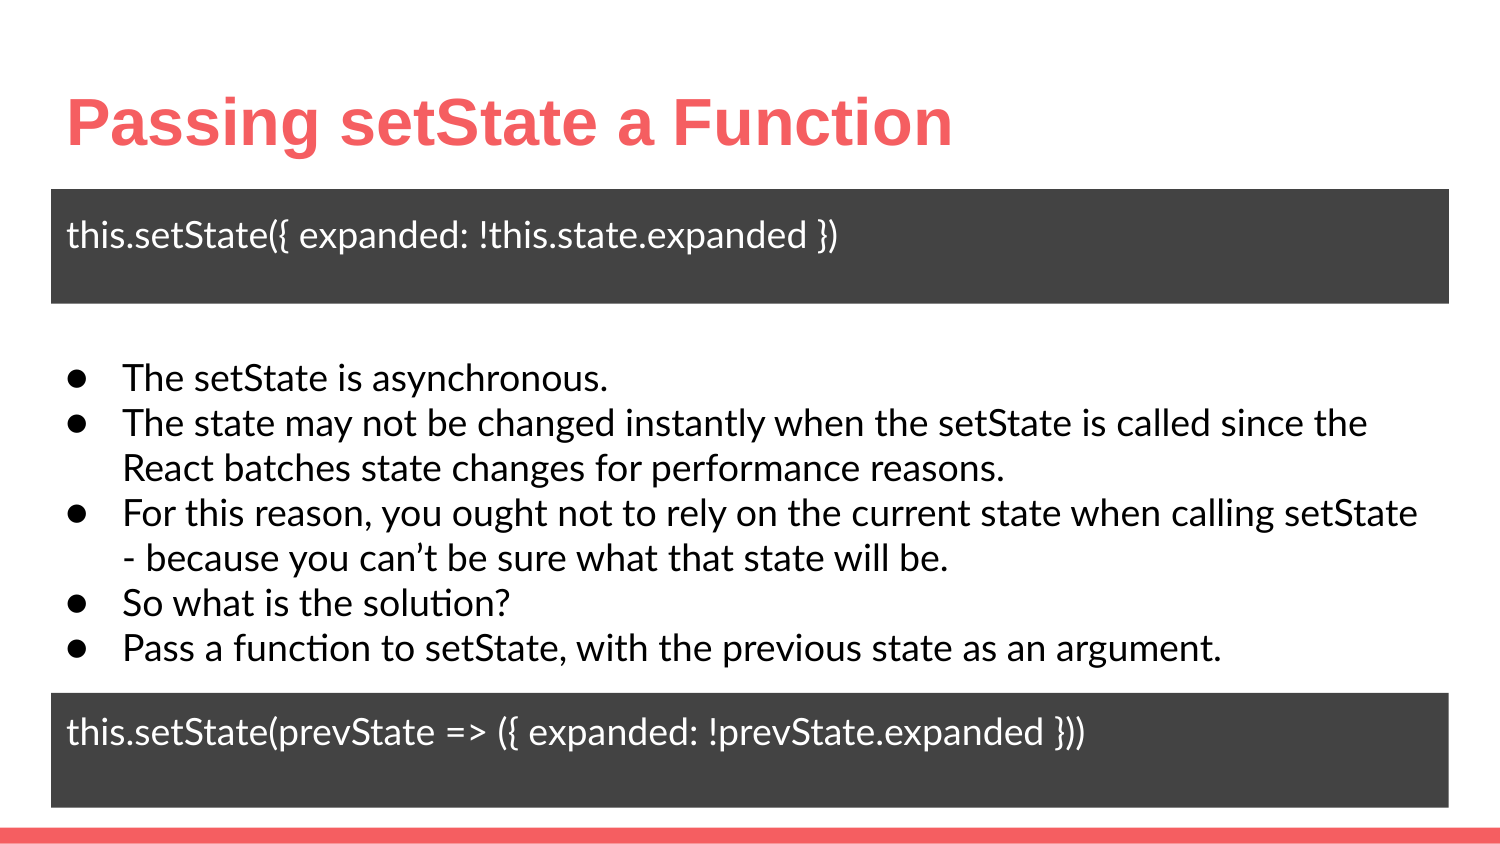

# Passing setState a Function
this.setState({ expanded: !this.state.expanded })
The setState is asynchronous.
The state may not be changed instantly when the setState is called since the React batches state changes for performance reasons.
For this reason, you ought not to rely on the current state when calling setState - because you can’t be sure what that state will be.
So what is the solution?
Pass a function to setState, with the previous state as an argument.

this.setState(prevState => ({ expanded: !prevState.expanded }))